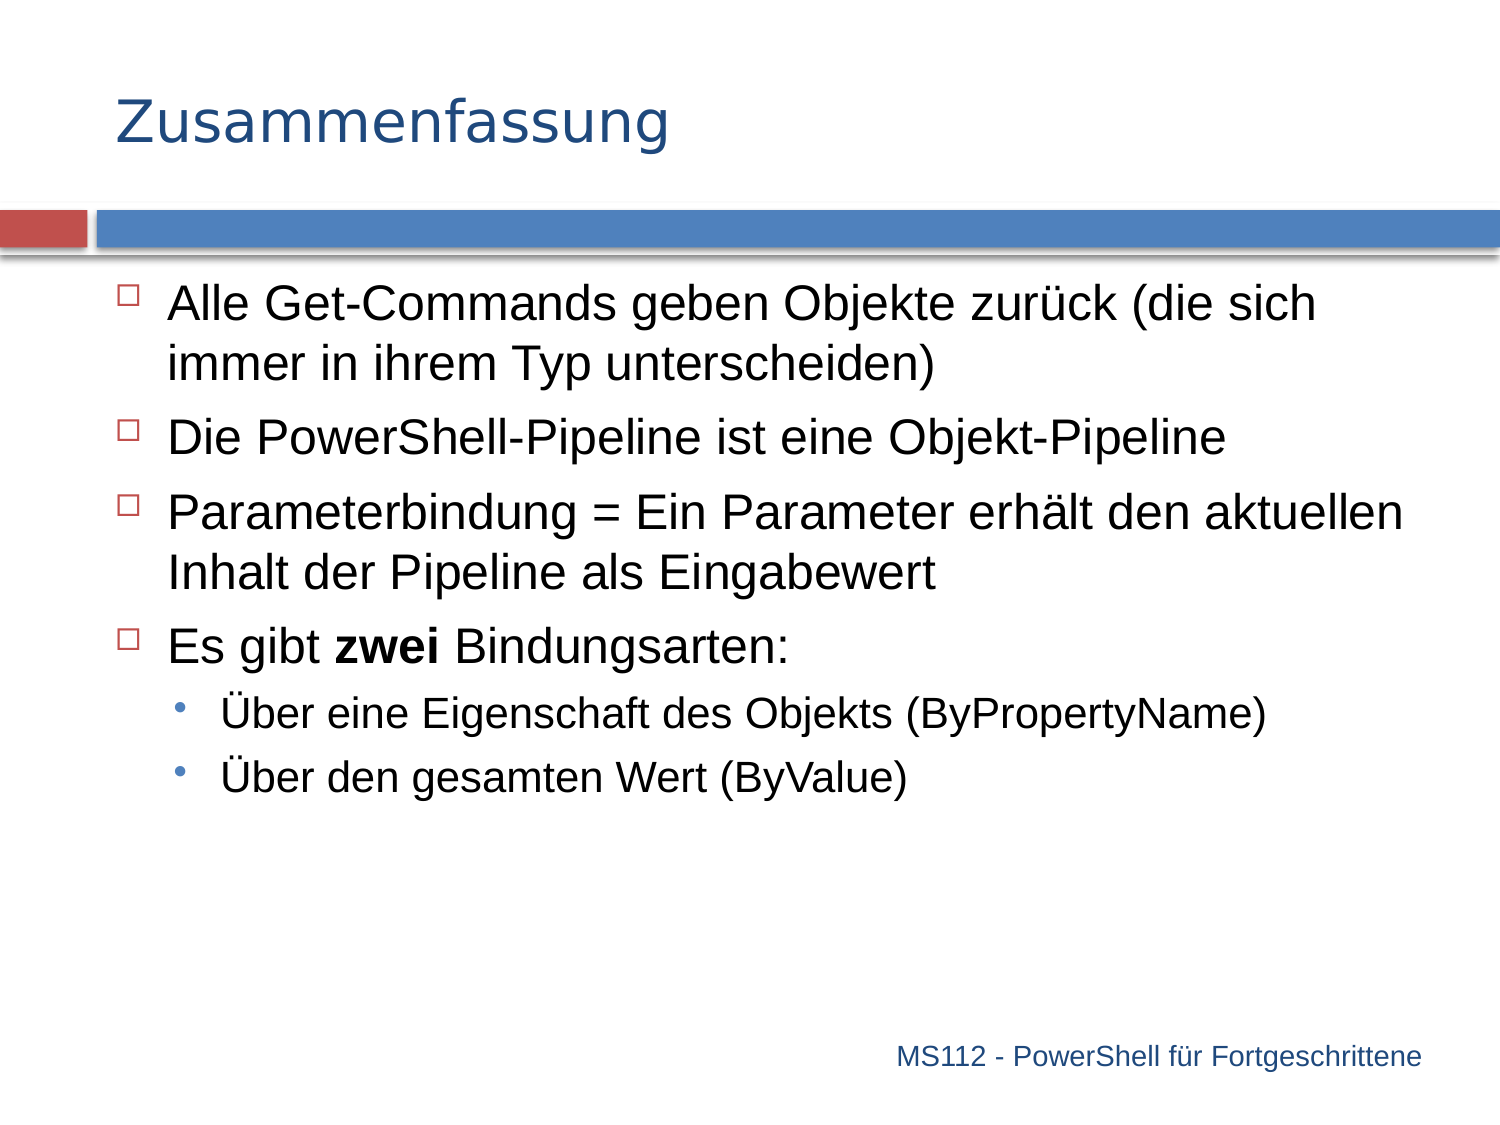

# Zusammenfassung
Alle Get-Commands geben Objekte zurück (die sich immer in ihrem Typ unterscheiden)
Die PowerShell-Pipeline ist eine Objekt-Pipeline
Parameterbindung = Ein Parameter erhält den aktuellen Inhalt der Pipeline als Eingabewert
Es gibt zwei Bindungsarten:
Über eine Eigenschaft des Objekts (ByPropertyName)
Über den gesamten Wert (ByValue)
MS112 - PowerShell für Fortgeschrittene